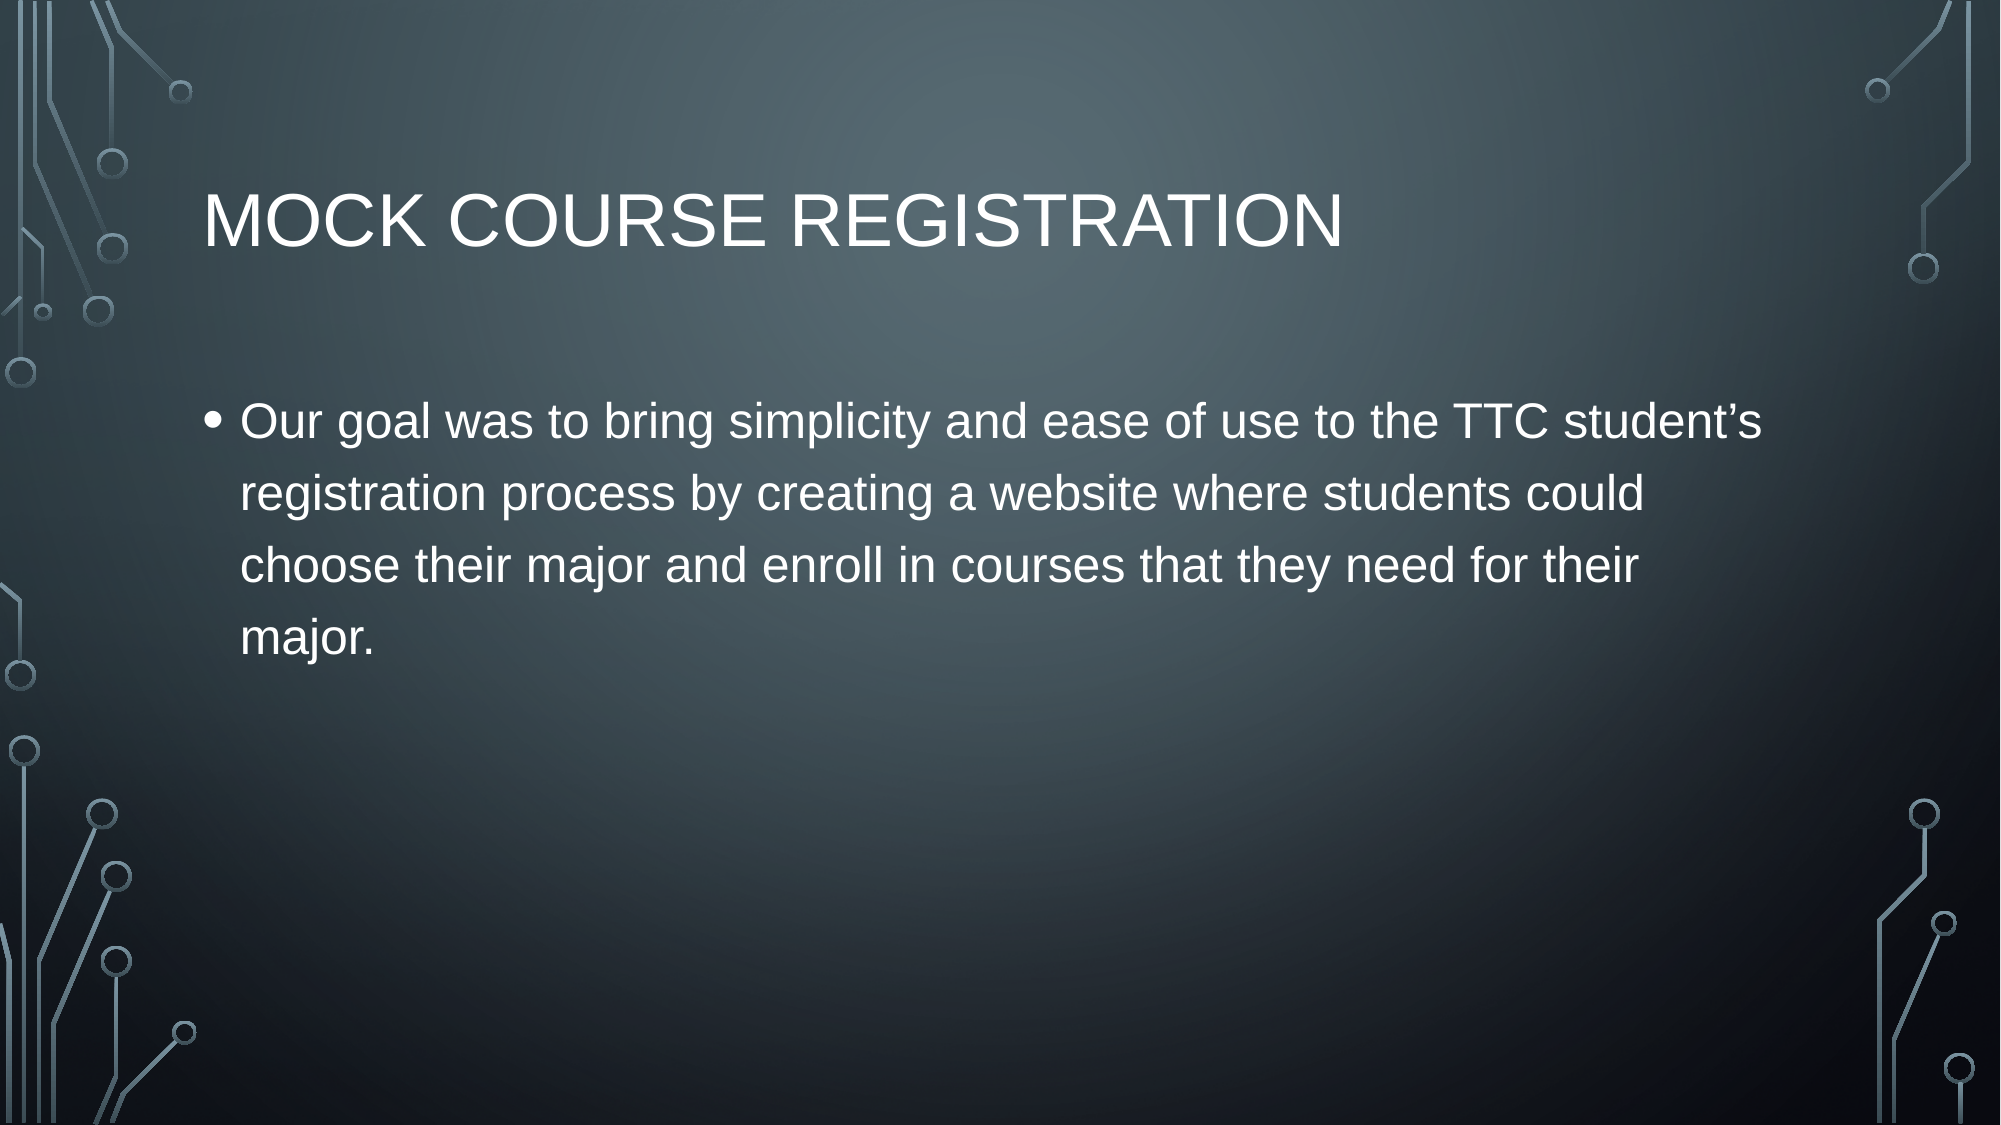

# Mock course registration
Our goal was to bring simplicity and ease of use to the TTC student’s registration process by creating a website where students could choose their major and enroll in courses that they need for their major.